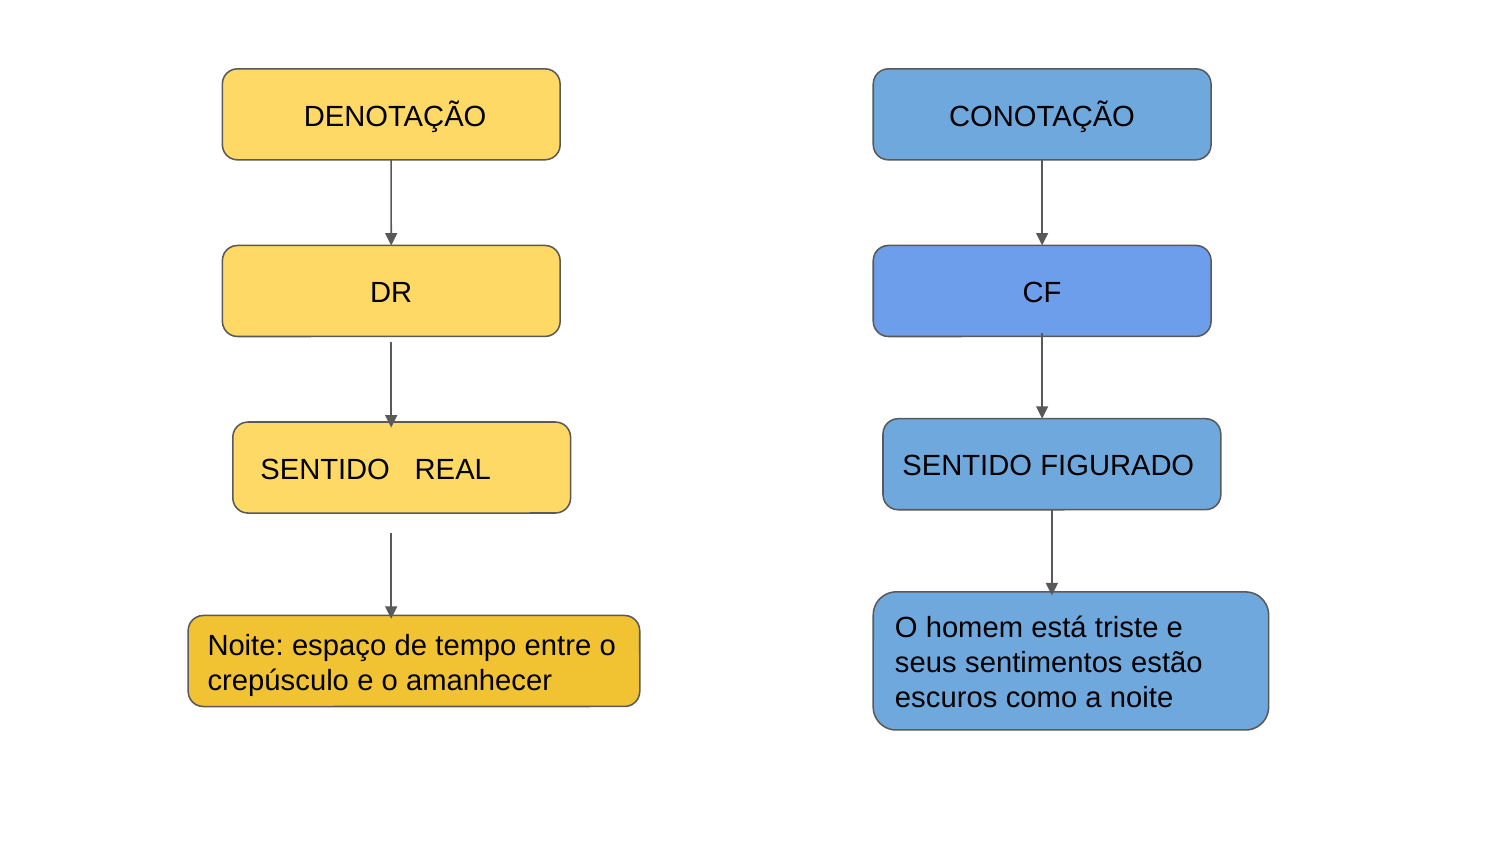

DENOTAÇÃO
CONOTAÇÃO
DR
CF
SENTIDO FIGURADO
 SENTIDO   REAL
O homem está triste e seus sentimentos estão escuros como a noite
Noite: espaço de tempo entre o crepúsculo e o amanhecer